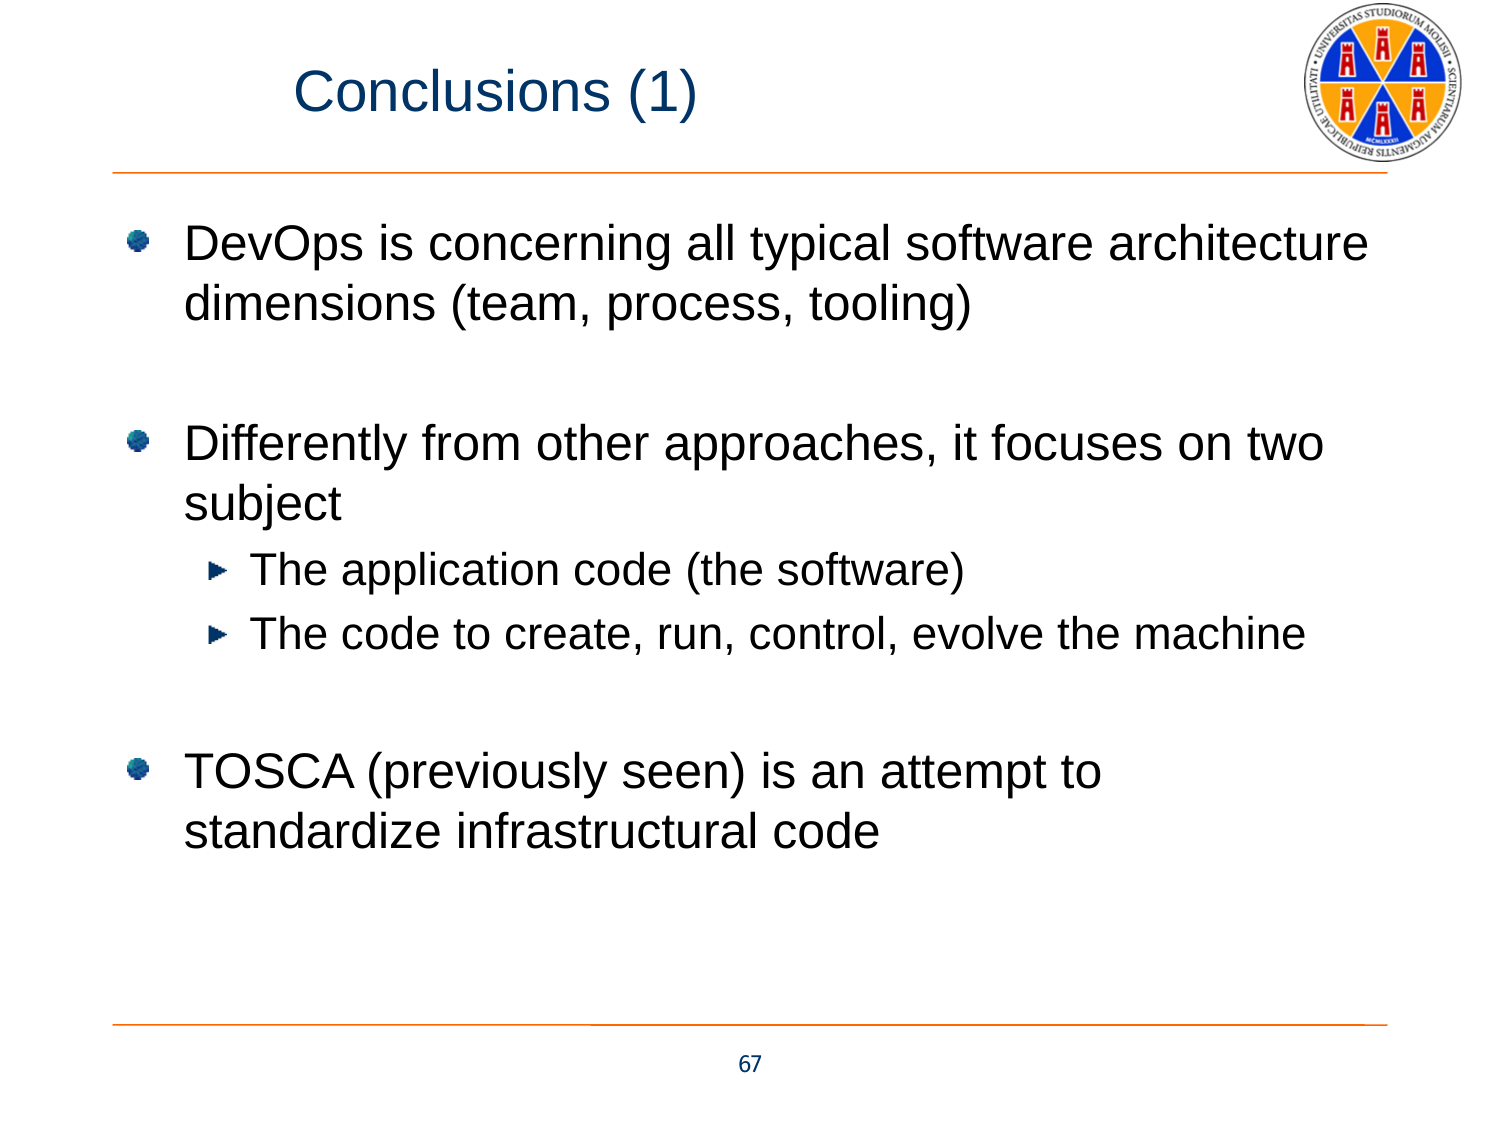

# Conclusions (1)
DevOps is concerning all typical software architecture dimensions (team, process, tooling)

Differently from other approaches, it focuses on two subject
The application code (the software)
The code to create, run, control, evolve the machine

TOSCA (previously seen) is an attempt to standardize infrastructural code
67